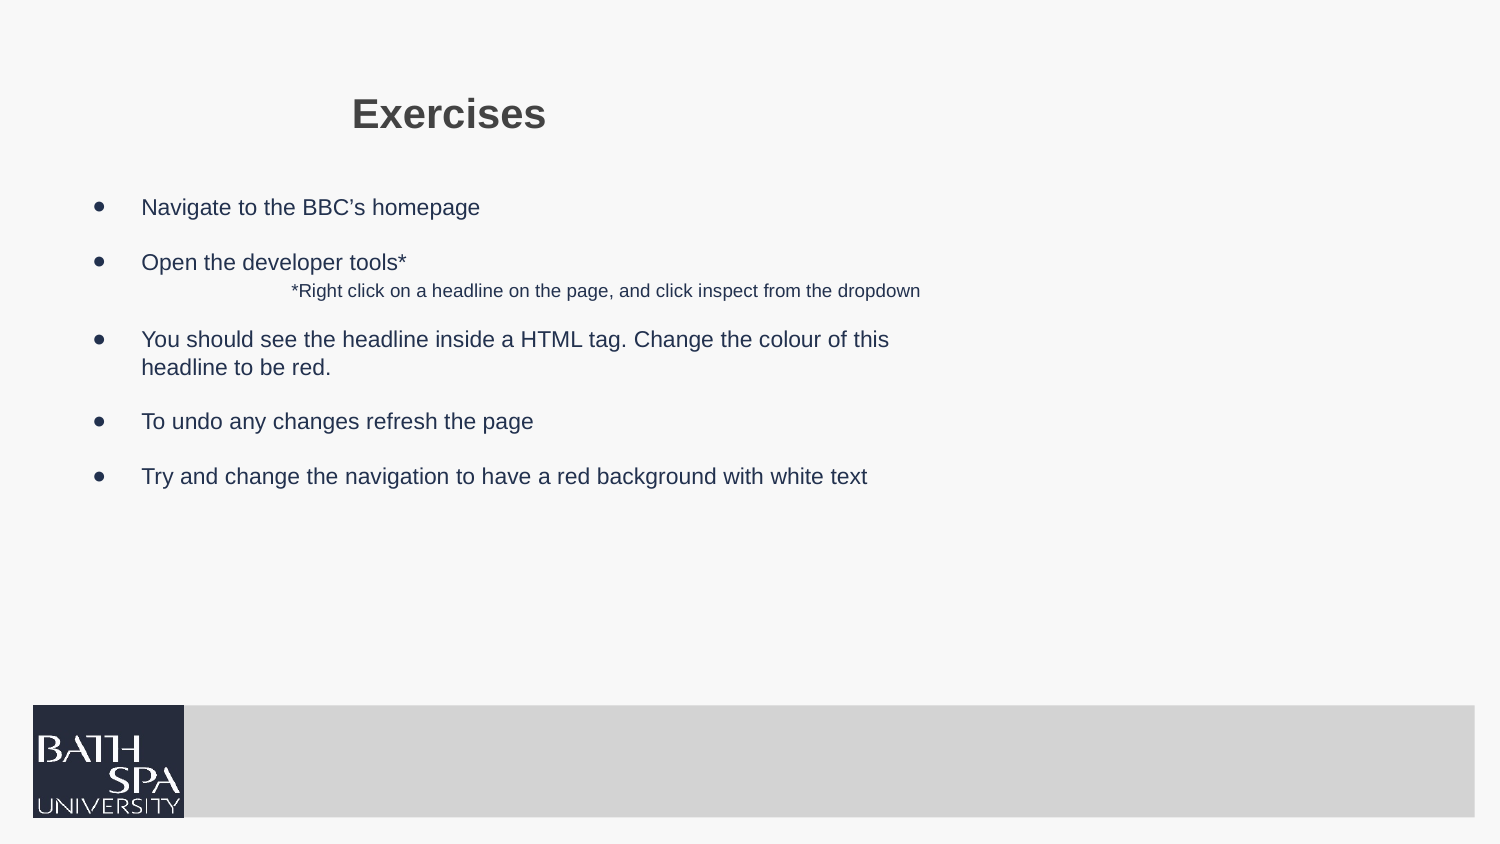

# Exercises
Navigate to the BBC’s homepage
Open the developer tools*
	*Right click on a headline on the page, and click inspect from the dropdown
You should see the headline inside a HTML tag. Change the colour of this headline to be red.
To undo any changes refresh the page
Try and change the navigation to have a red background with white text